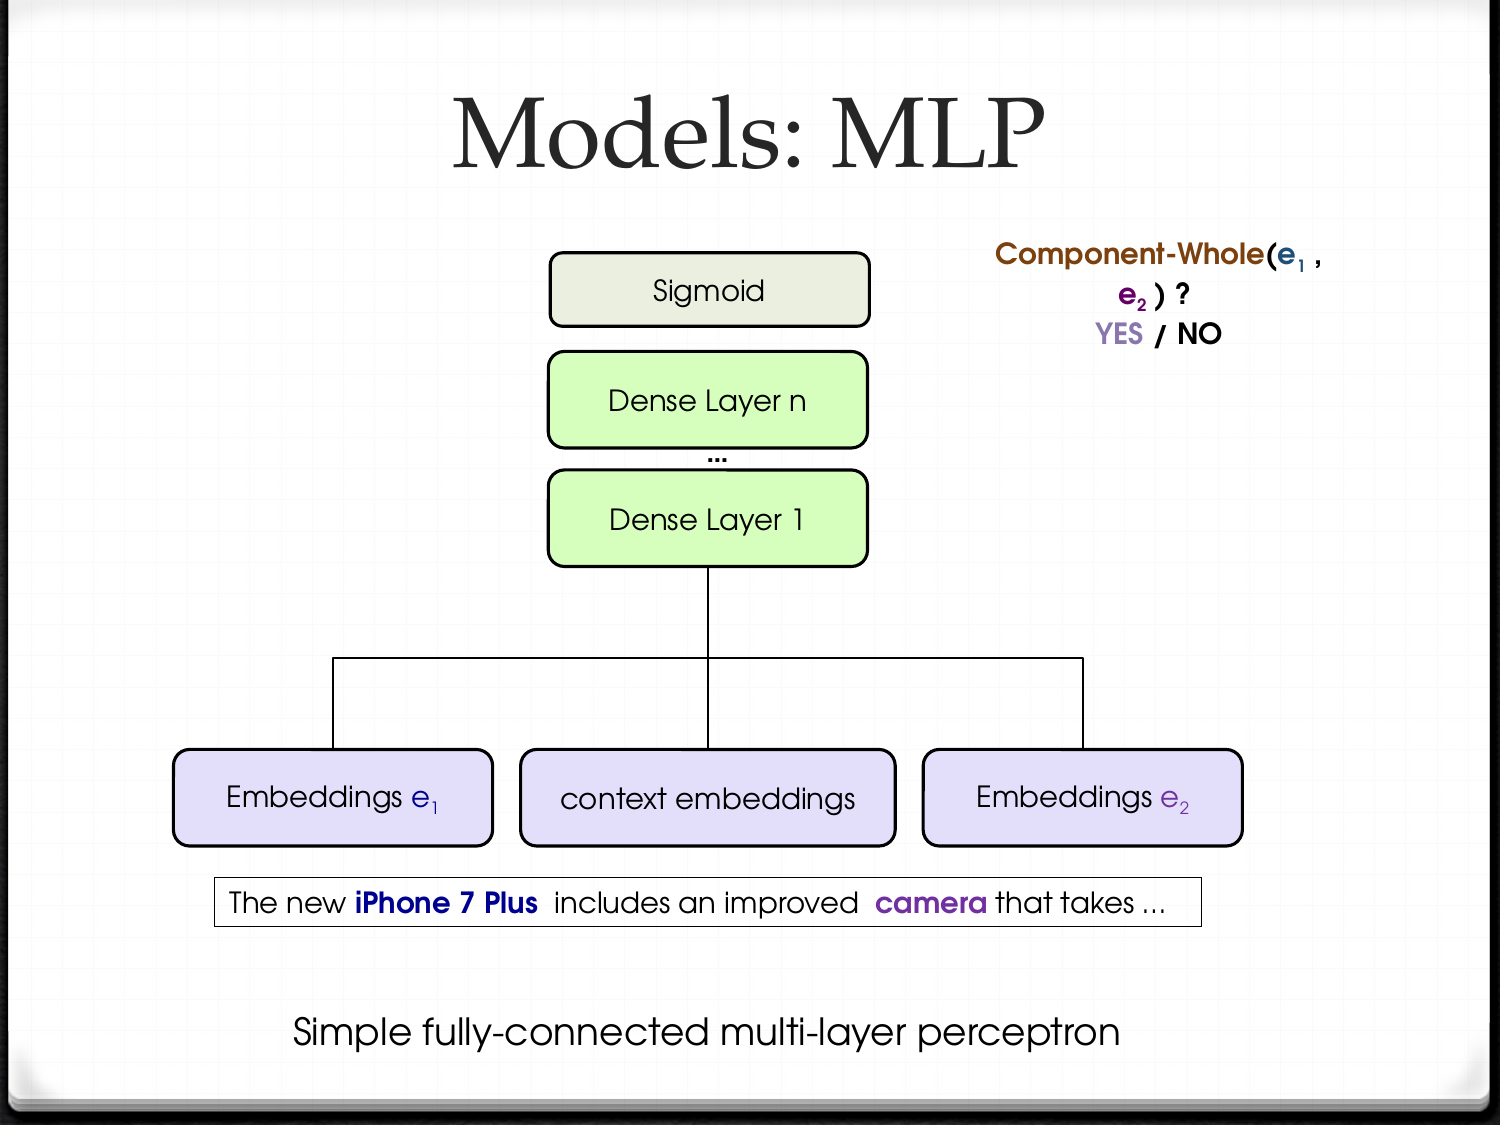

Models: MLP
Component-Whole(e1 , e2 ) ?
YES / NO
Sigmoid
Dense Layer n
…
Dense Layer 1
context embeddings
Embeddings e2
Embeddings e1
The new iPhone 7 Plus  includes an improved  camera that takes …
Simple fully-connected multi-layer perceptron